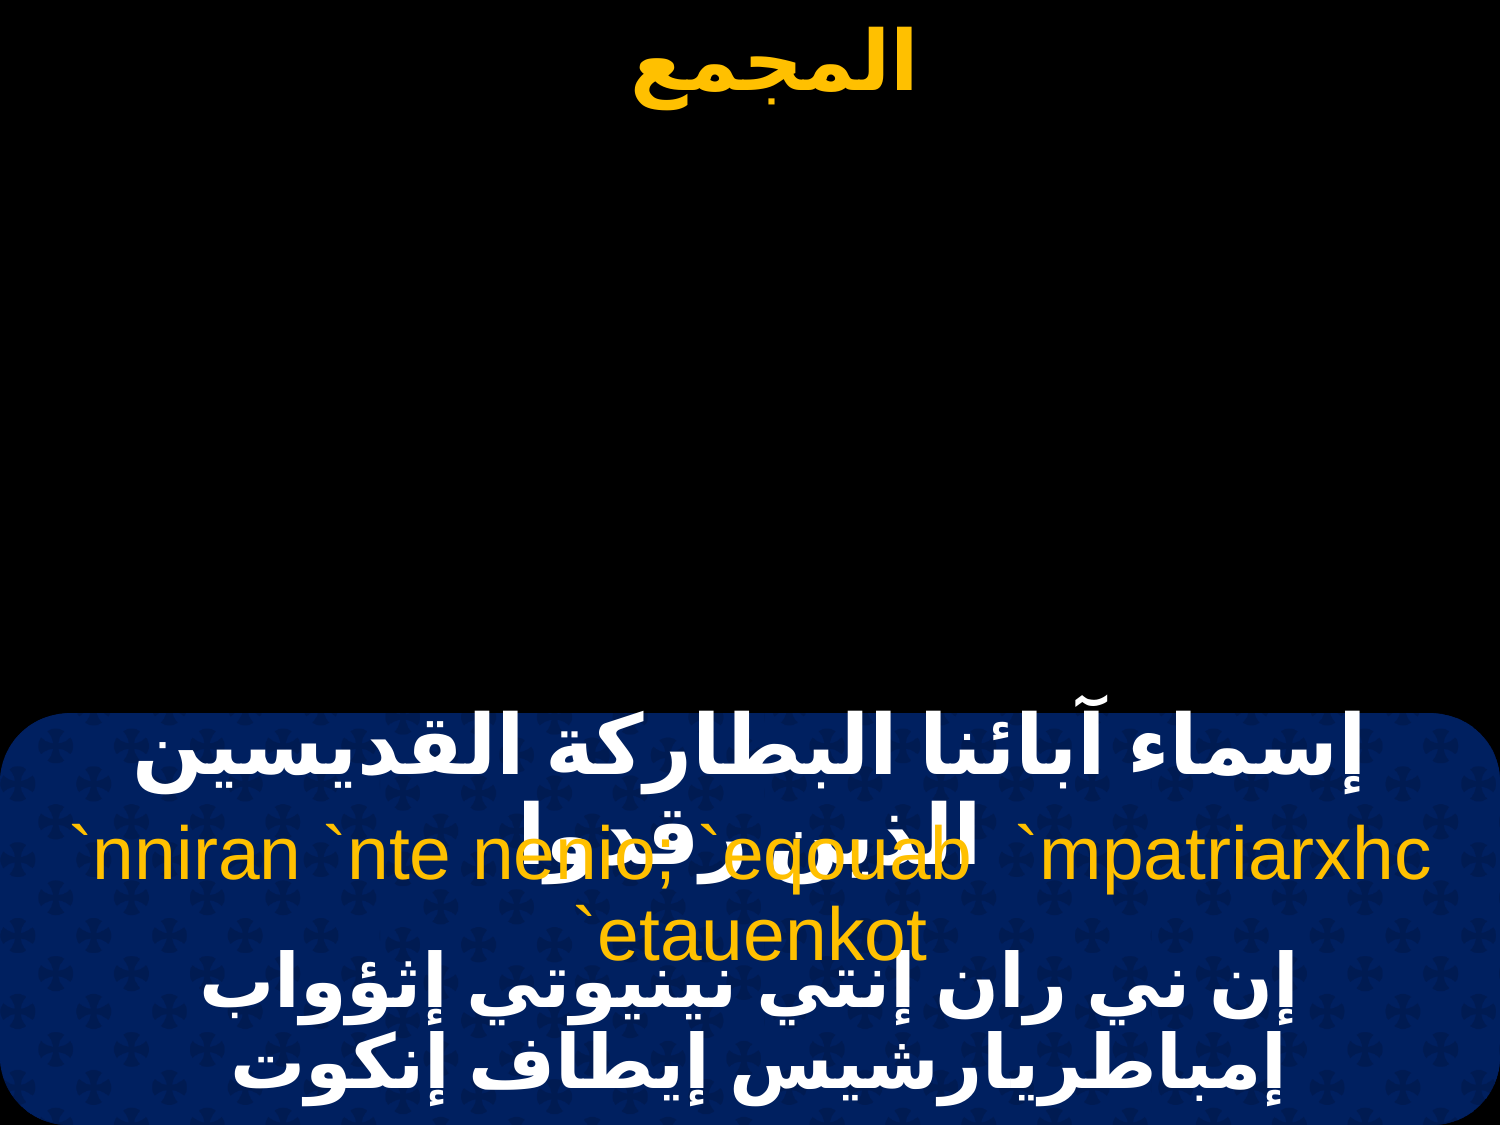

# إسماء آبائنا البطاركة القديسين الذين رقدوا
`nniran `nte nenio; `eqouab  `mpatriarxhc `etauenkot
إن ني ران إنتي نينيوتي إثؤواب إمباطريارشيس إيطاف إنكوت